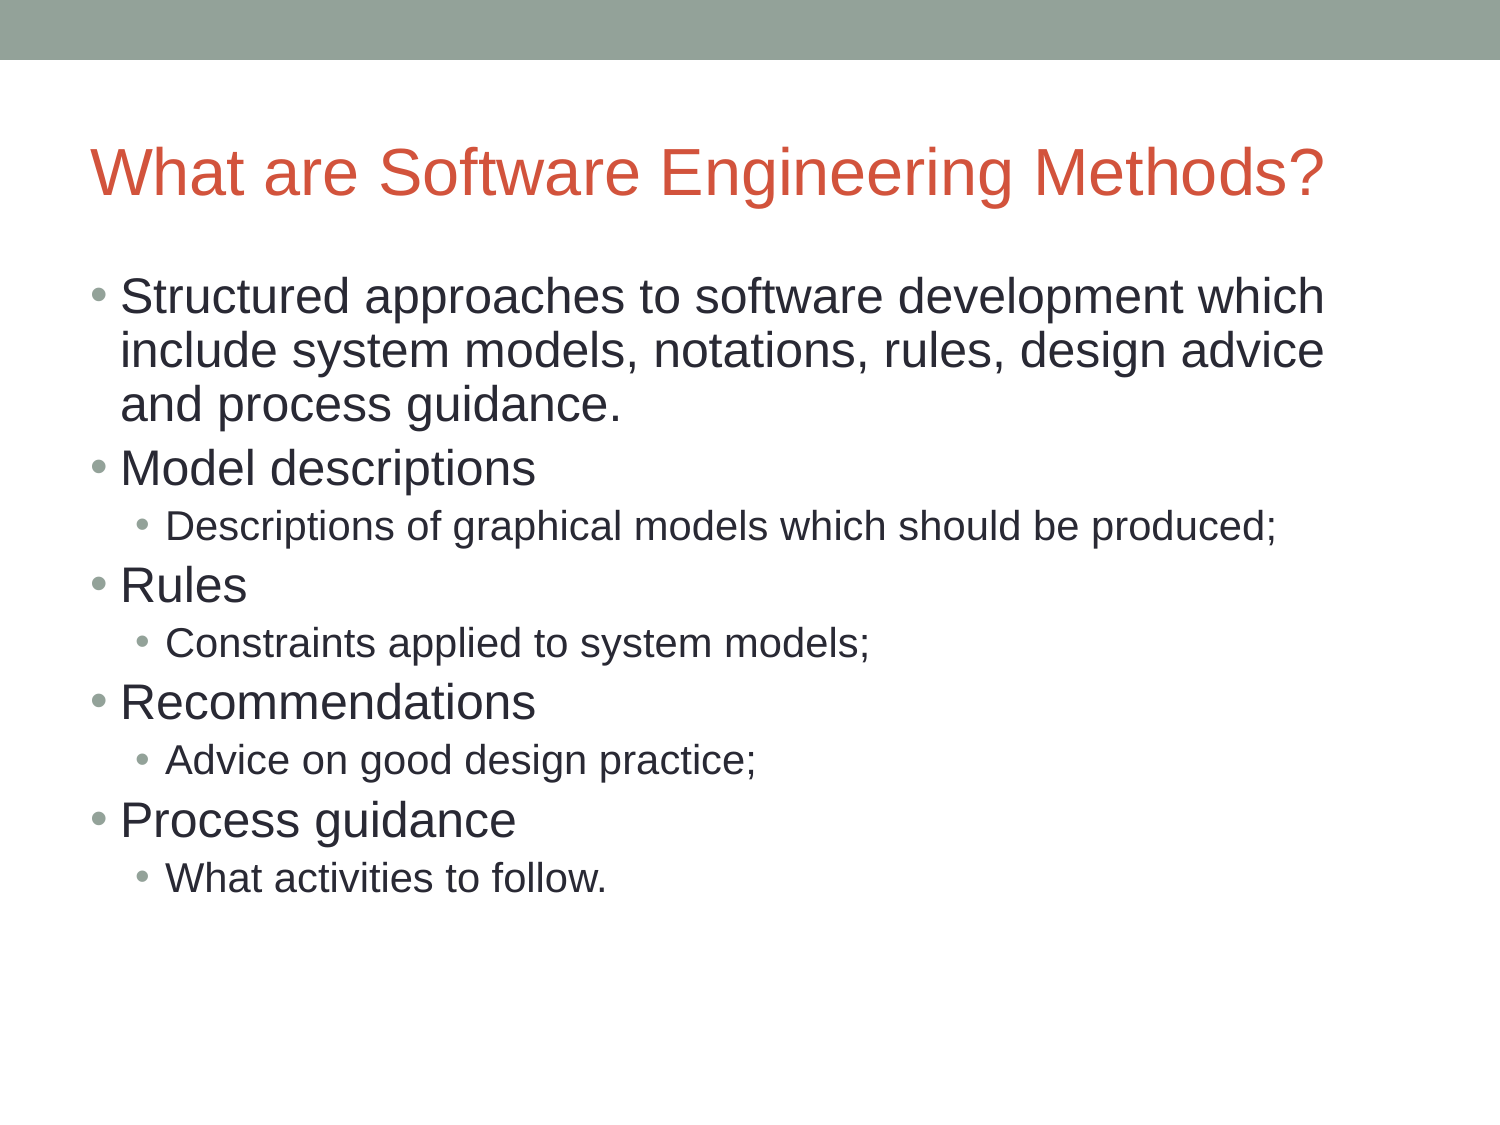

# What are Software Engineering Methods?
Structured approaches to software development which include system models, notations, rules, design advice and process guidance.
Model descriptions
Descriptions of graphical models which should be produced;
Rules
Constraints applied to system models;
Recommendations
Advice on good design practice;
Process guidance
What activities to follow.